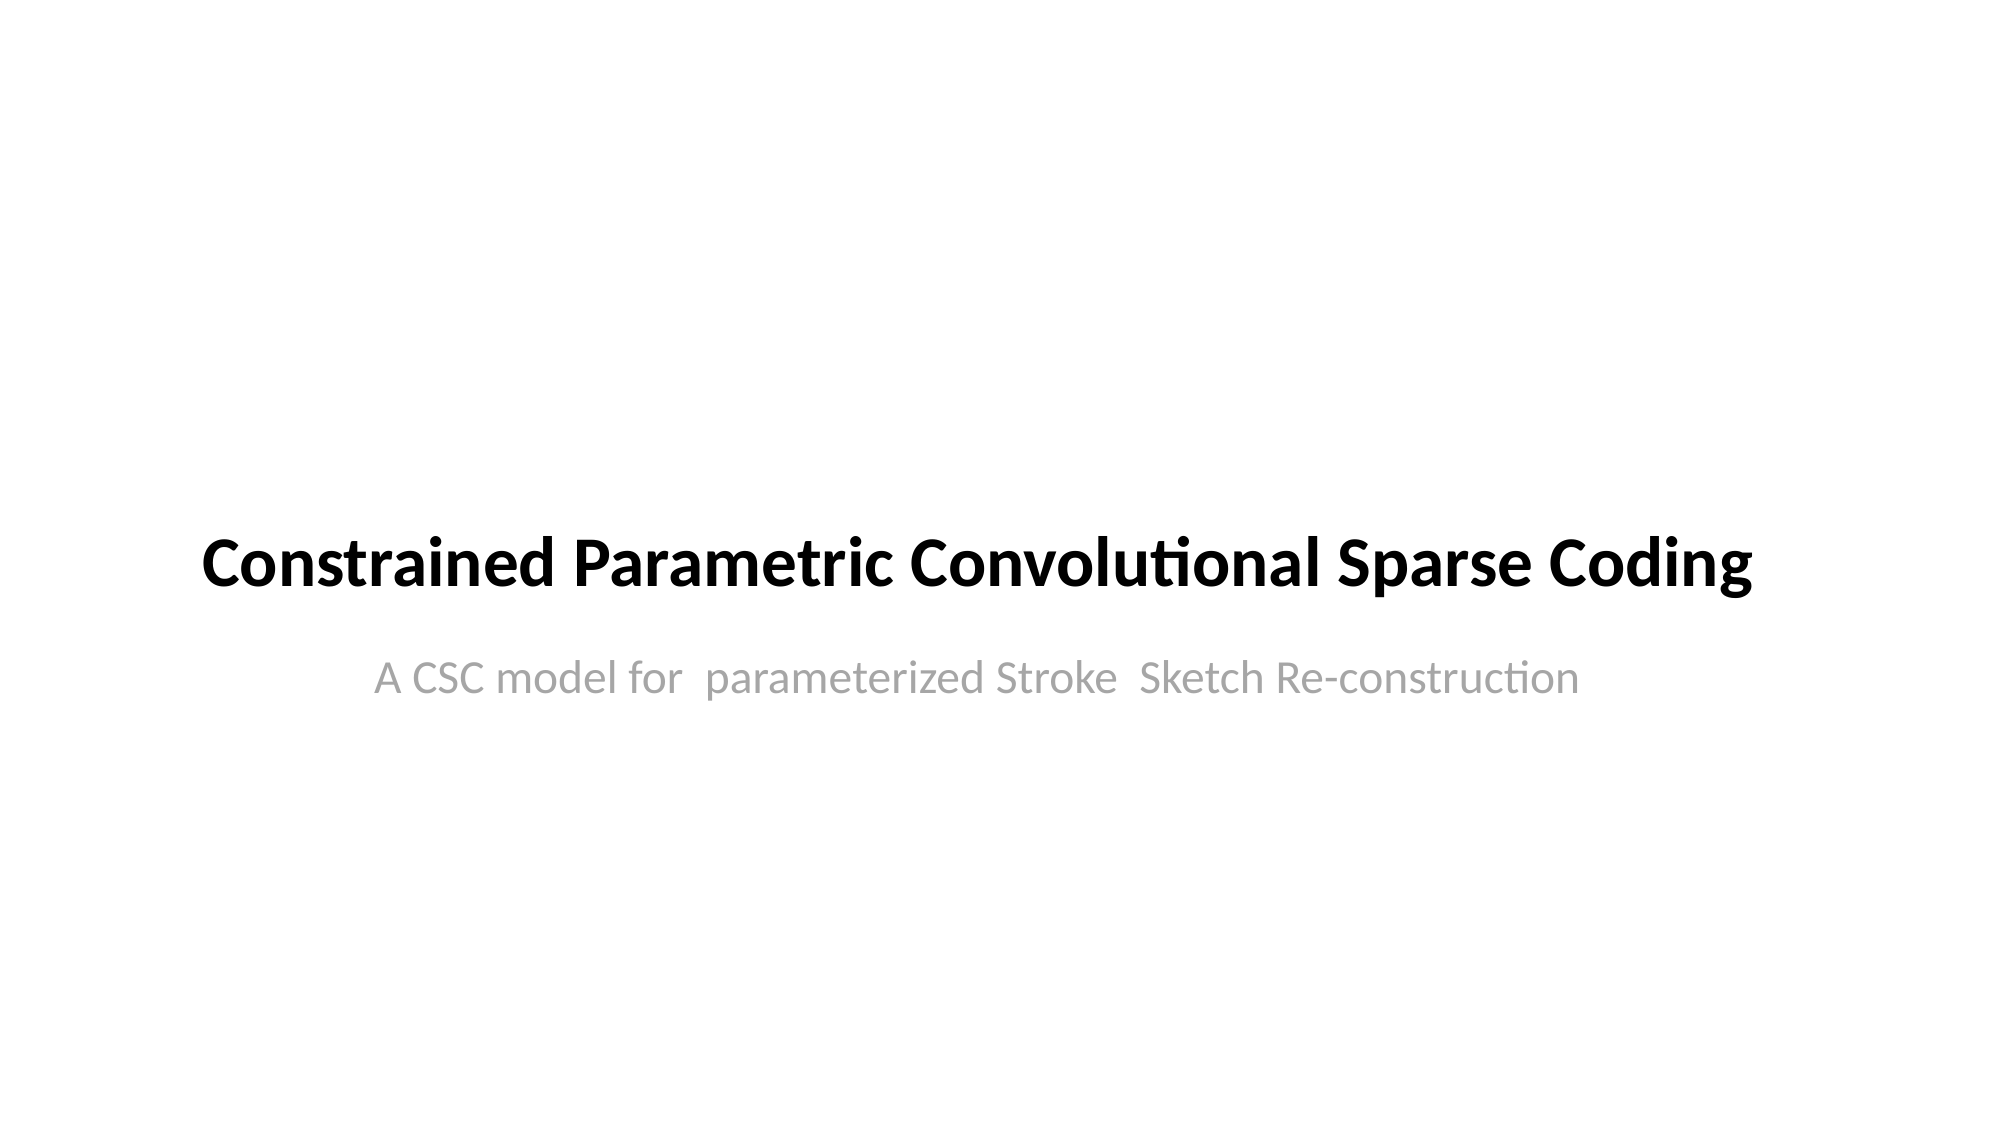

# Constrained Parametric Convolutional Sparse Coding A CSC model for  parameterized Stroke  Sketch Re-construction